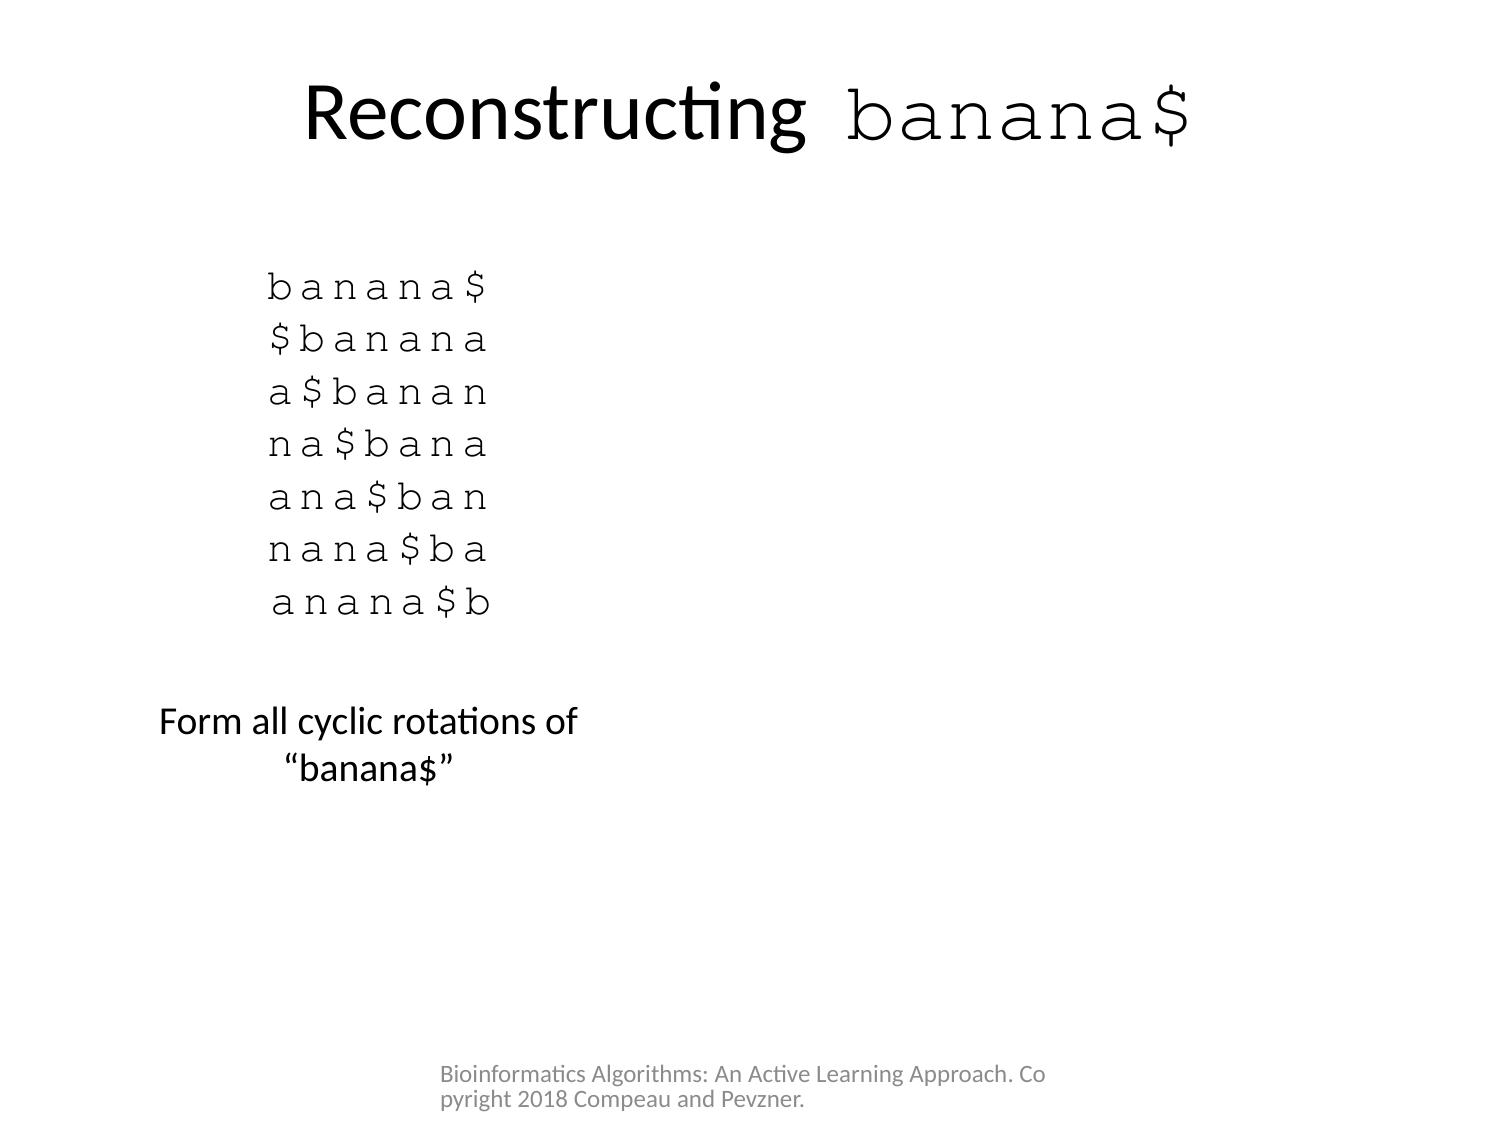

# Reconstructing  banana$
banana$
$banana
a$banan
na$bana
ana$ban
nana$ba
anana$b
Form all cyclic rotations of
“banana$”
Bioinformatics Algorithms: An Active Learning Approach. Copyright 2018 Compeau and Pevzner.